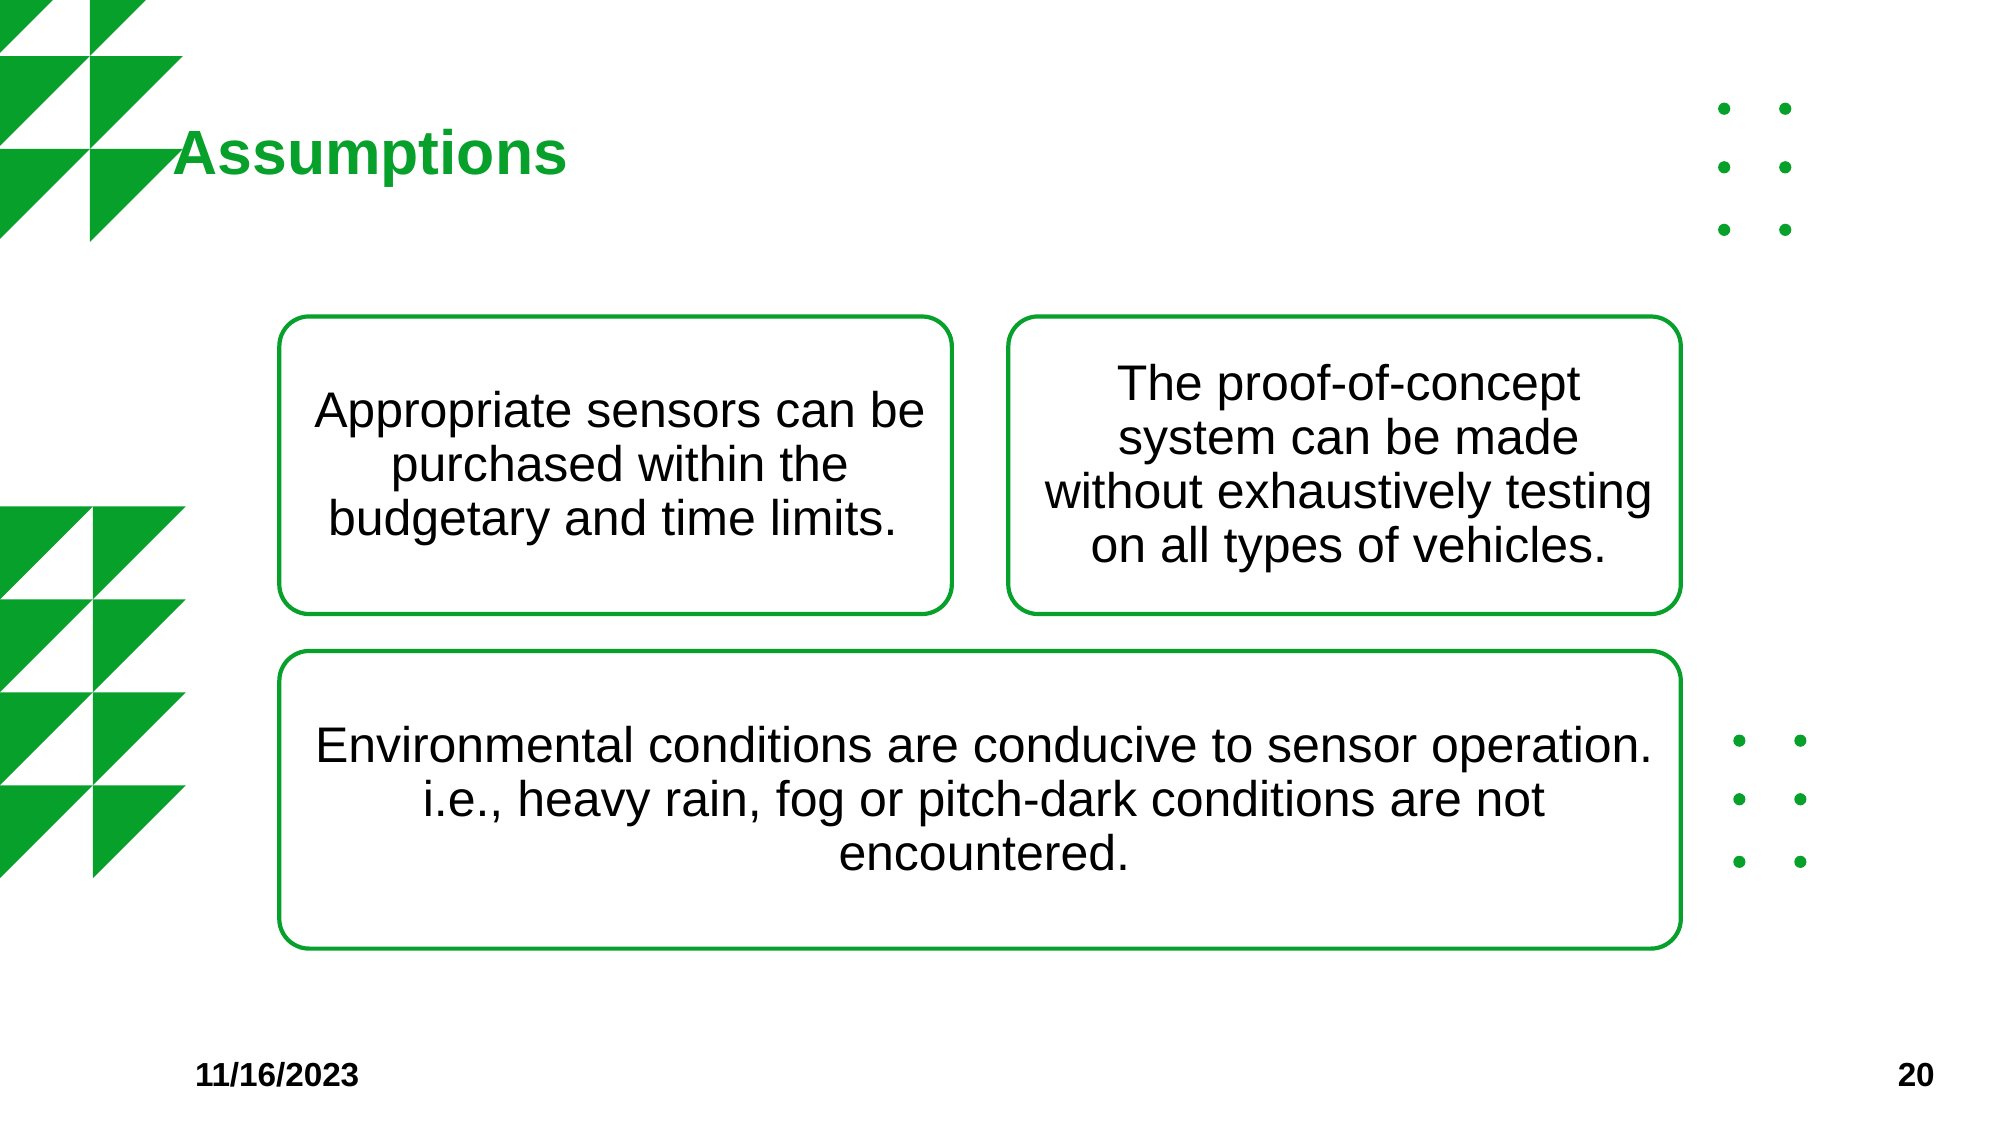

# Assumptions
Environmental conditions are conducive to sensor operation. i.e., heavy rain, fog or pitch-dark conditions are not encountered.
Appropriate sensors can be purchased within the budgetary and time limits.
The proof-of-concept system can be made without exhaustively testing on all types of vehicles.
11/16/2023
20